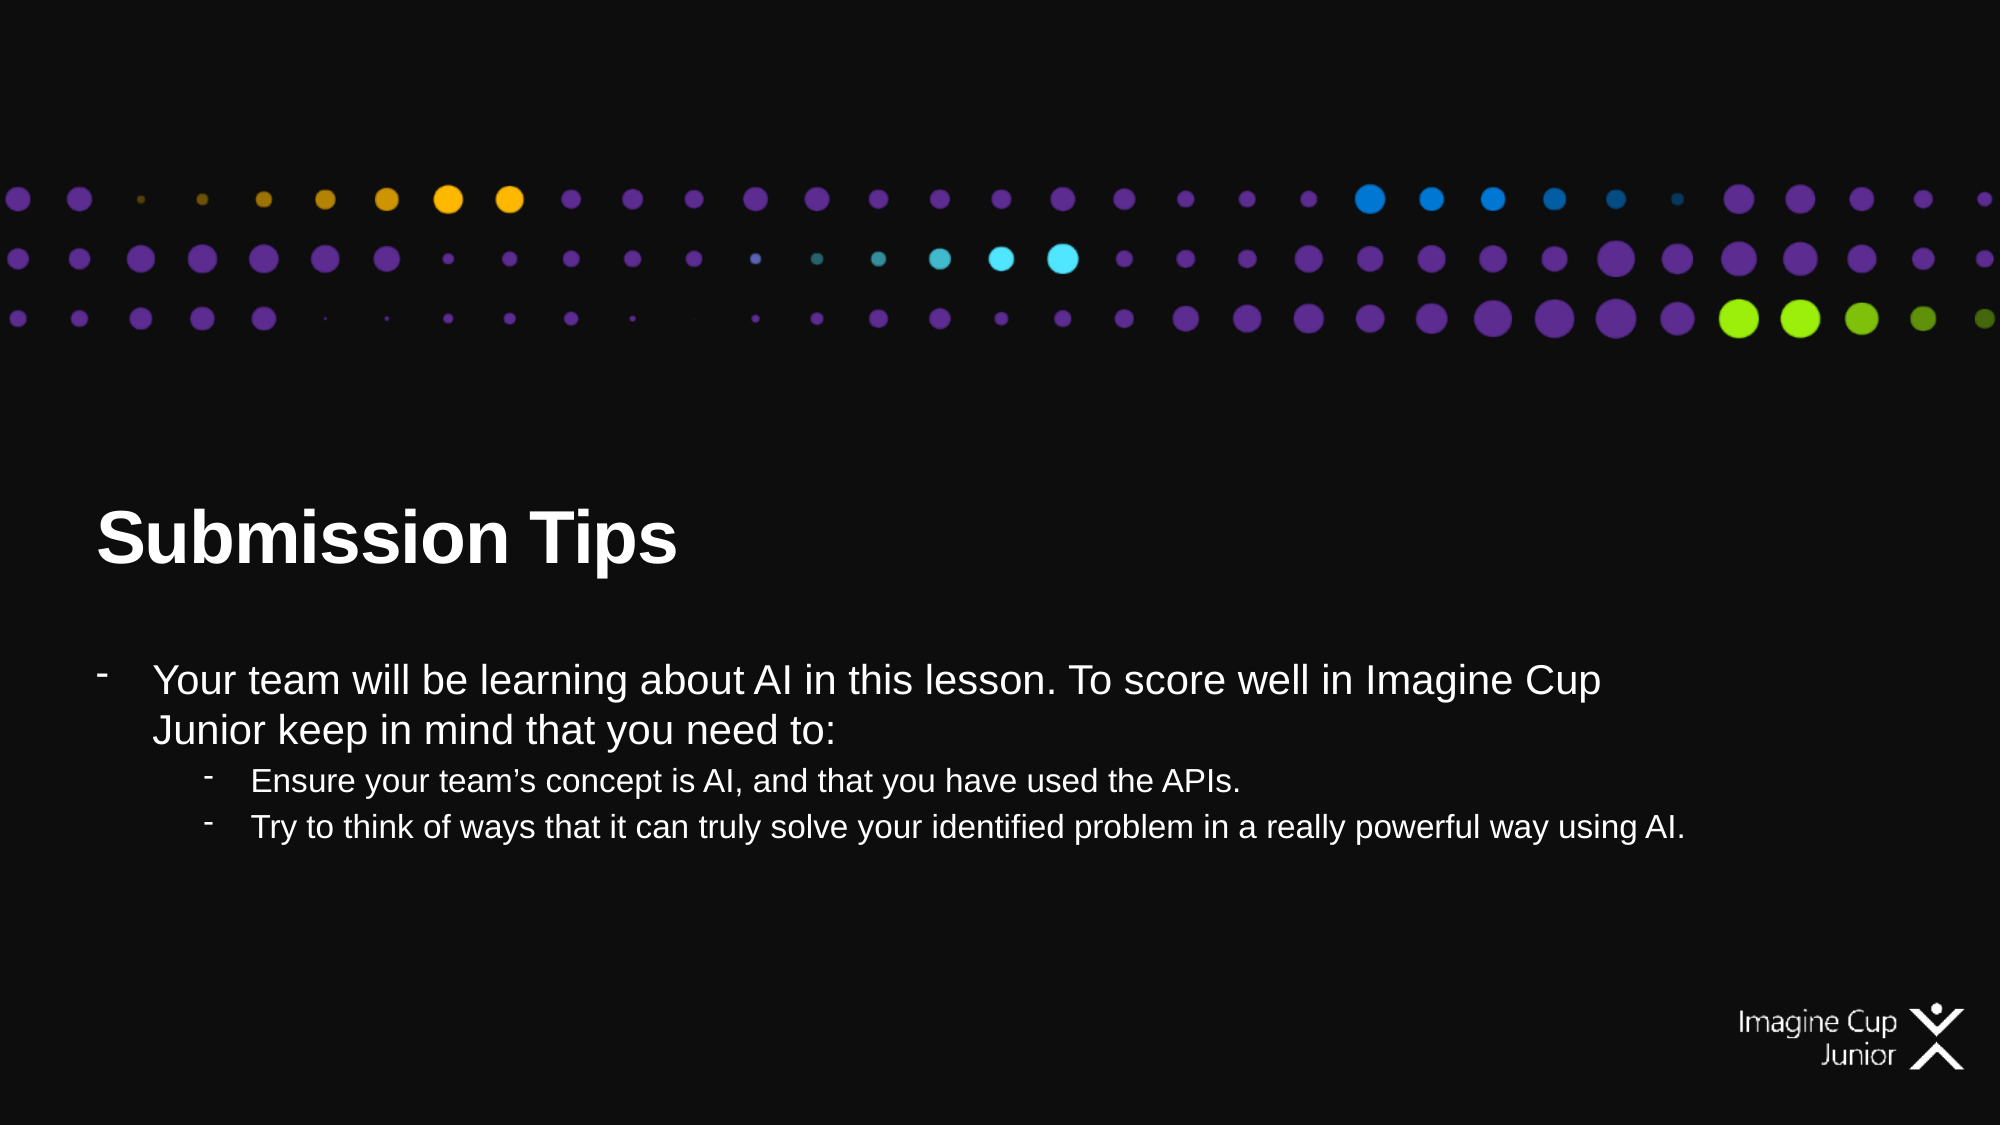

# Submission Tips
Your team will be learning about AI in this lesson. To score well in Imagine Cup Junior keep in mind that you need to:
Ensure your team’s concept is AI, and that you have used the APIs.
Try to think of ways that it can truly solve your identified problem in a really powerful way using AI.